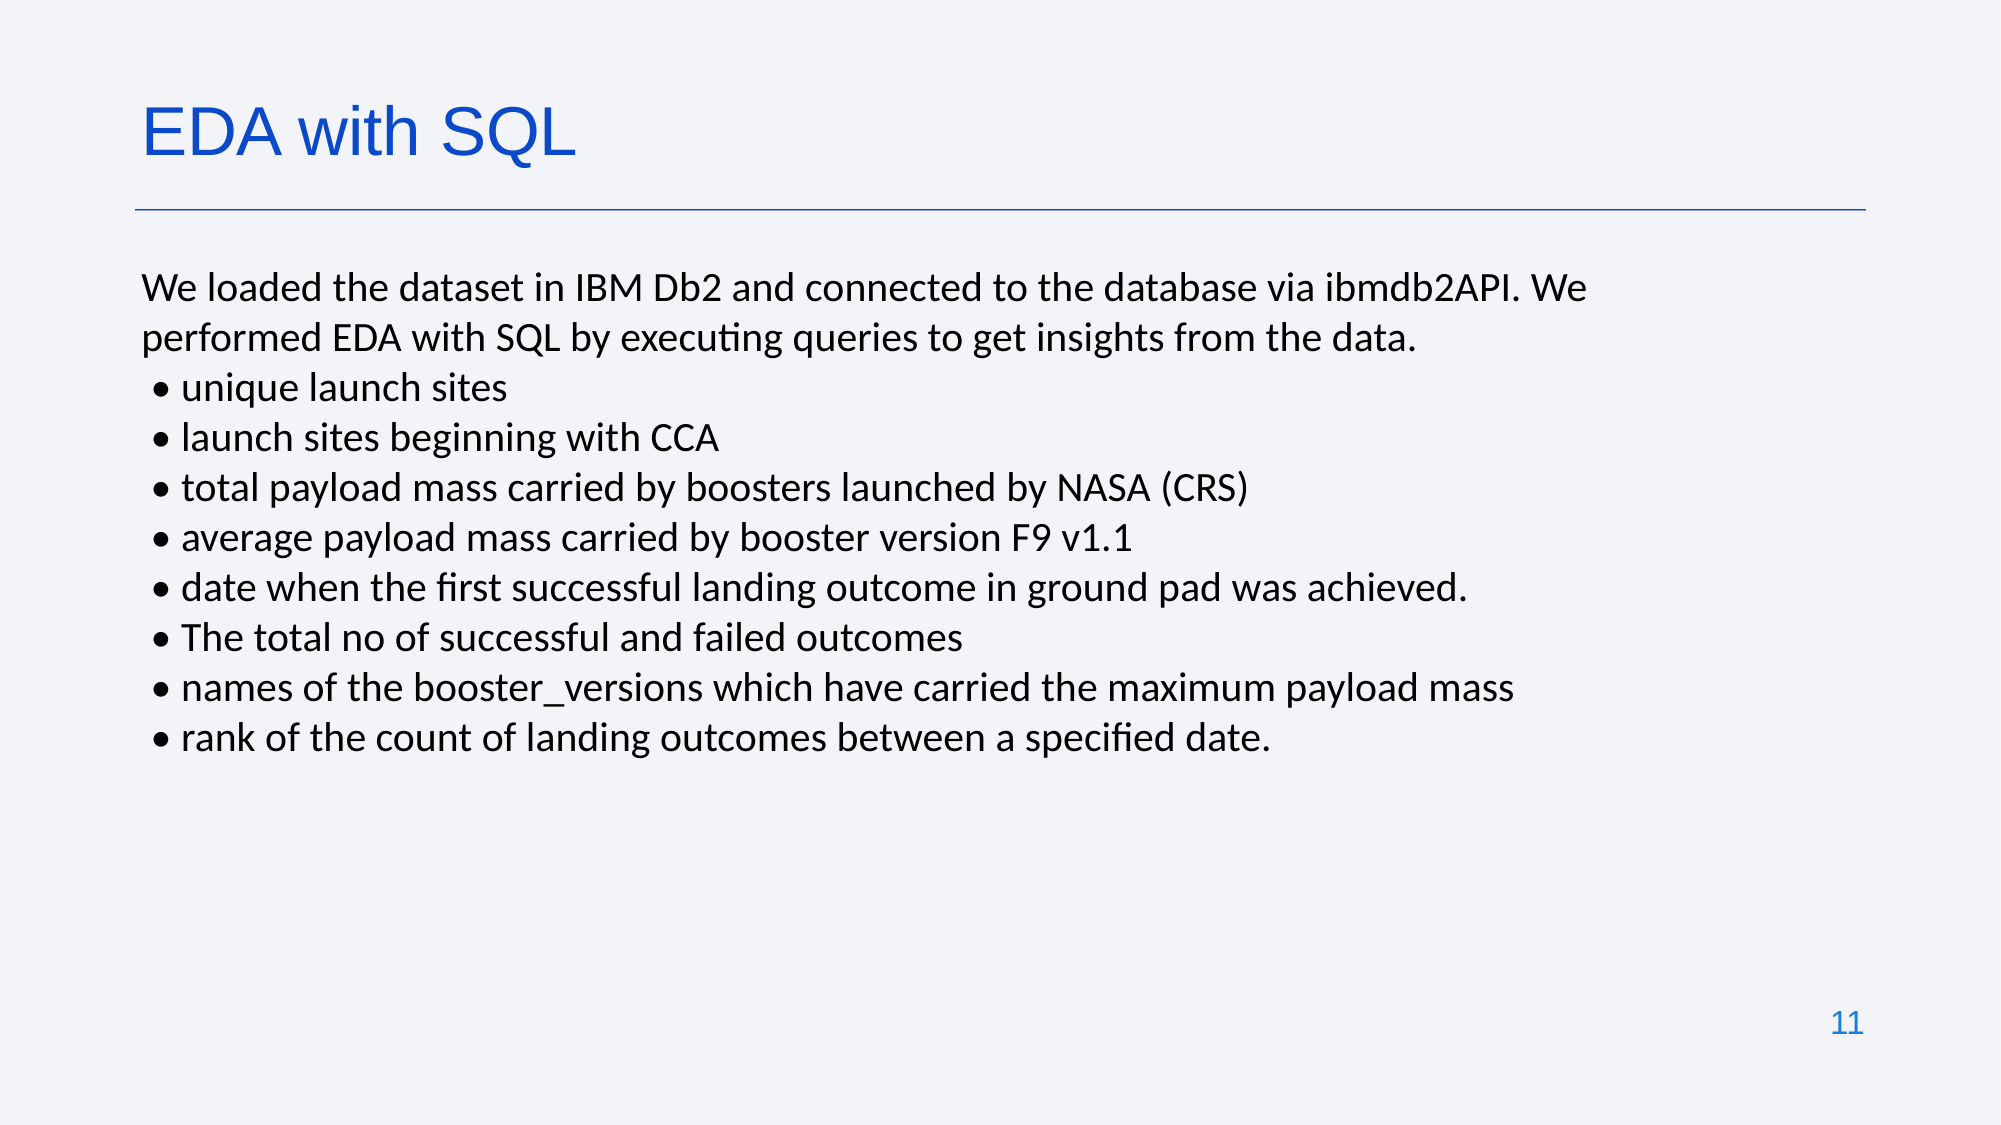

EDA with SQL
We loaded the dataset in IBM Db2 and connected to the database via ibmdb2API. We performed EDA with SQL by executing queries to get insights from the data.
 • unique launch sites
 • launch sites beginning with CCA
 • total payload mass carried by boosters launched by NASA (CRS)
 • average payload mass carried by booster version F9 v1.1
 • date when the first successful landing outcome in ground pad was achieved.
 • The total no of successful and failed outcomes
 • names of the booster_versions which have carried the maximum payload mass
 • rank of the count of landing outcomes between a specified date.

11